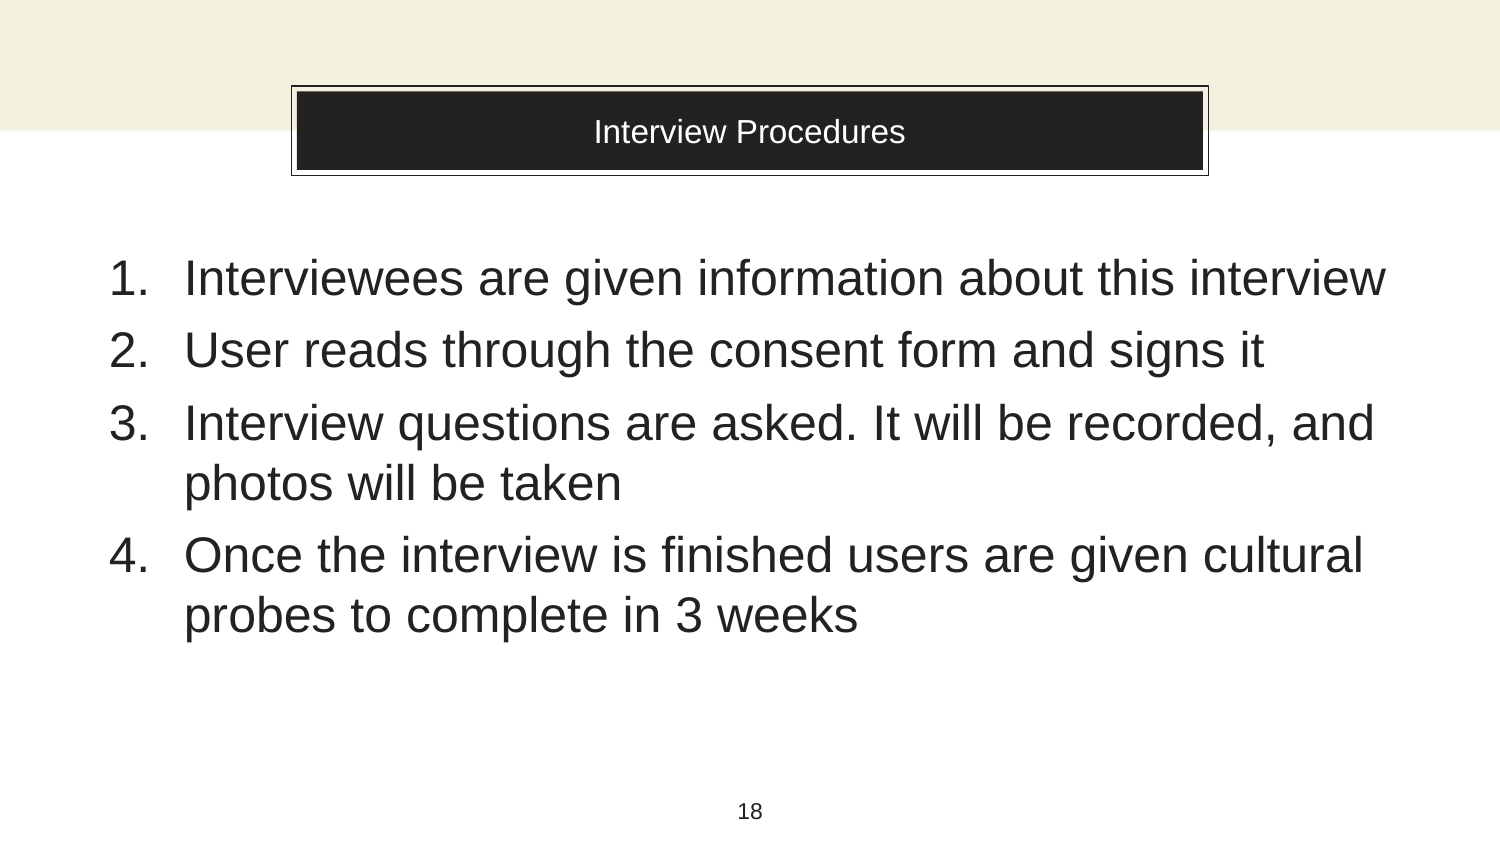

# Interview Procedures
Interviewees are given information about this interview
User reads through the consent form and signs it
Interview questions are asked. It will be recorded, and photos will be taken
Once the interview is finished users are given cultural probes to complete in 3 weeks
18